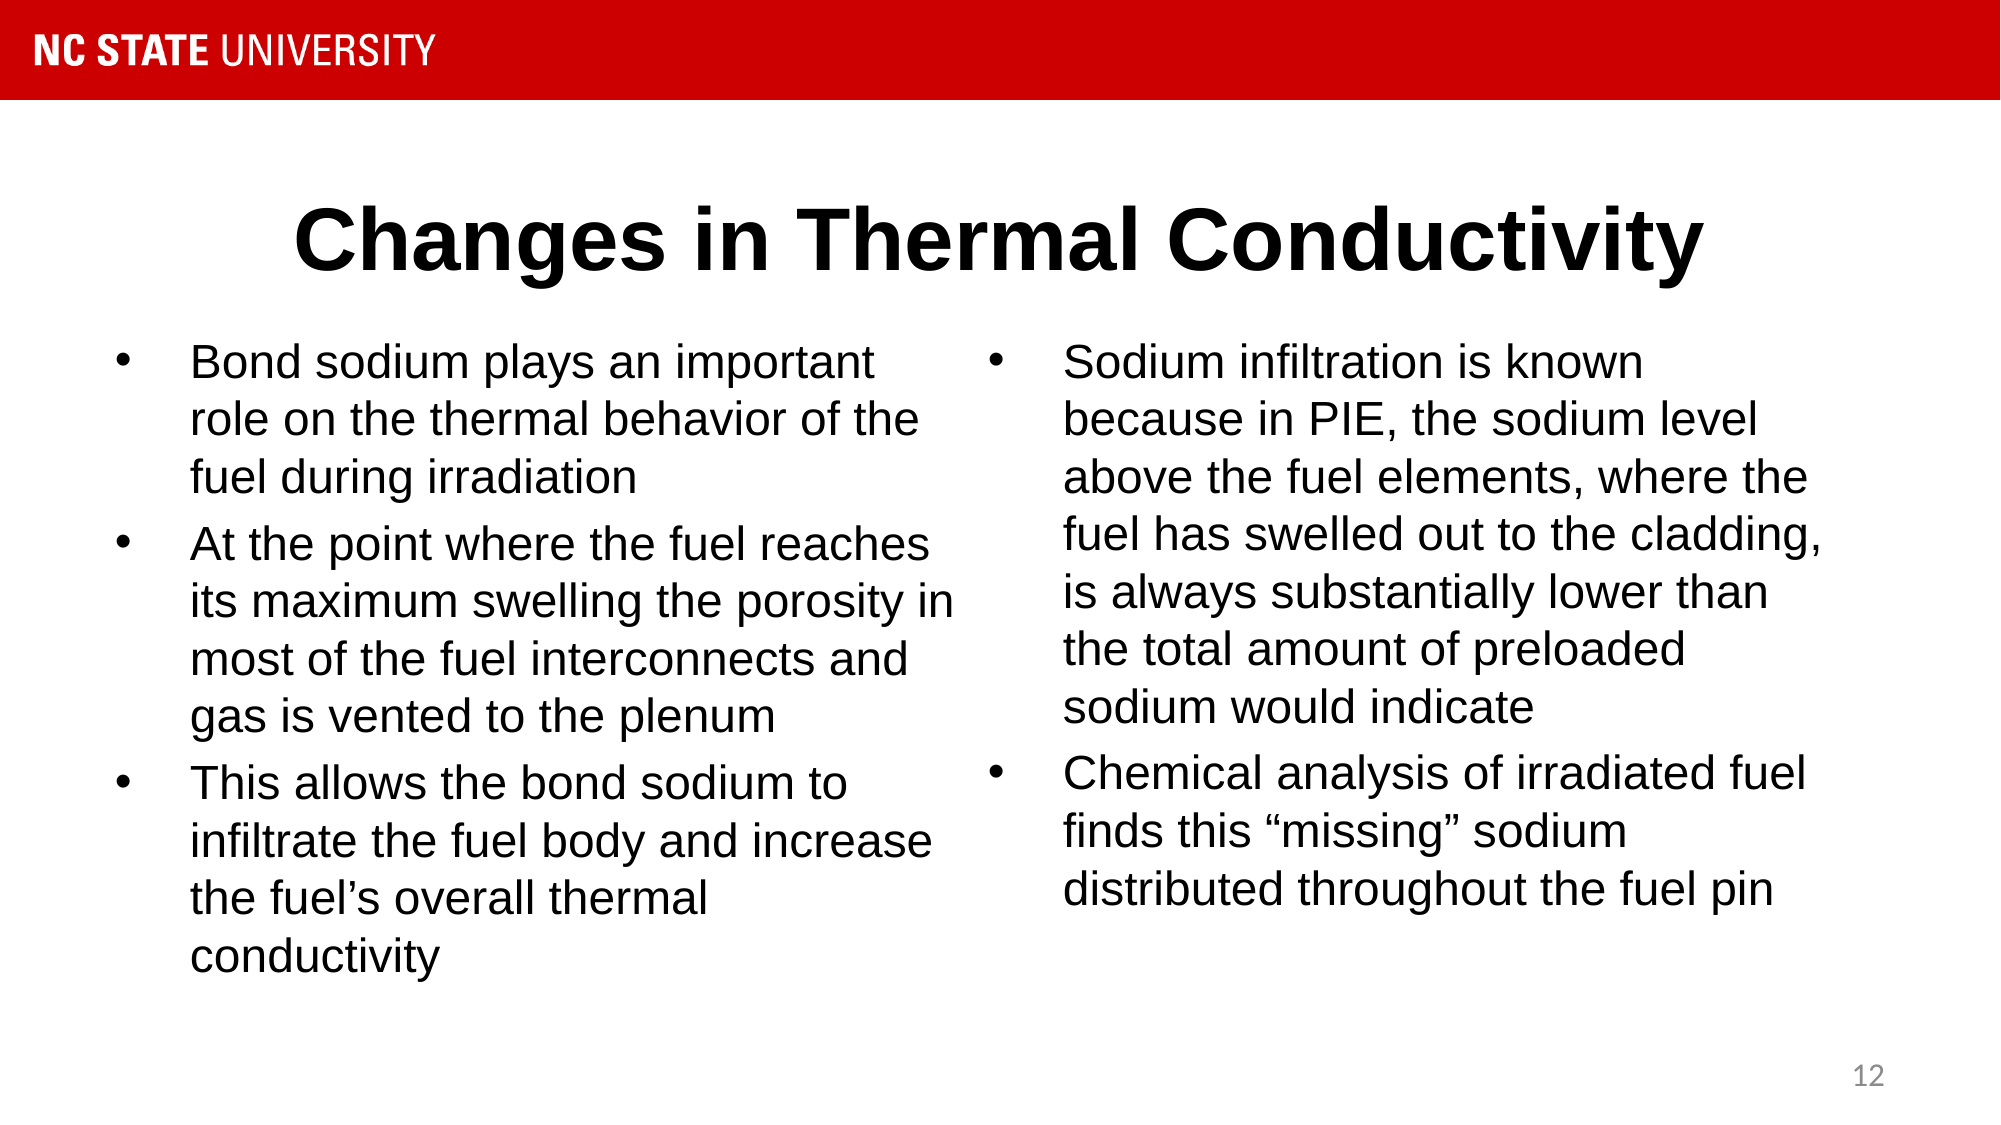

# Changes in Thermal Conductivity
Bond sodium plays an important role on the thermal behavior of the fuel during irradiation
At the point where the fuel reaches its maximum swelling the porosity in most of the fuel interconnects and gas is vented to the plenum
This allows the bond sodium to infiltrate the fuel body and increase the fuel’s overall thermal conductivity

Sodium infiltration is known because in PIE, the sodium level above the fuel elements, where the fuel has swelled out to the cladding, is always substantially lower than the total amount of preloaded sodium would indicate
Chemical analysis of irradiated fuel finds this “missing” sodium distributed throughout the fuel pin

12